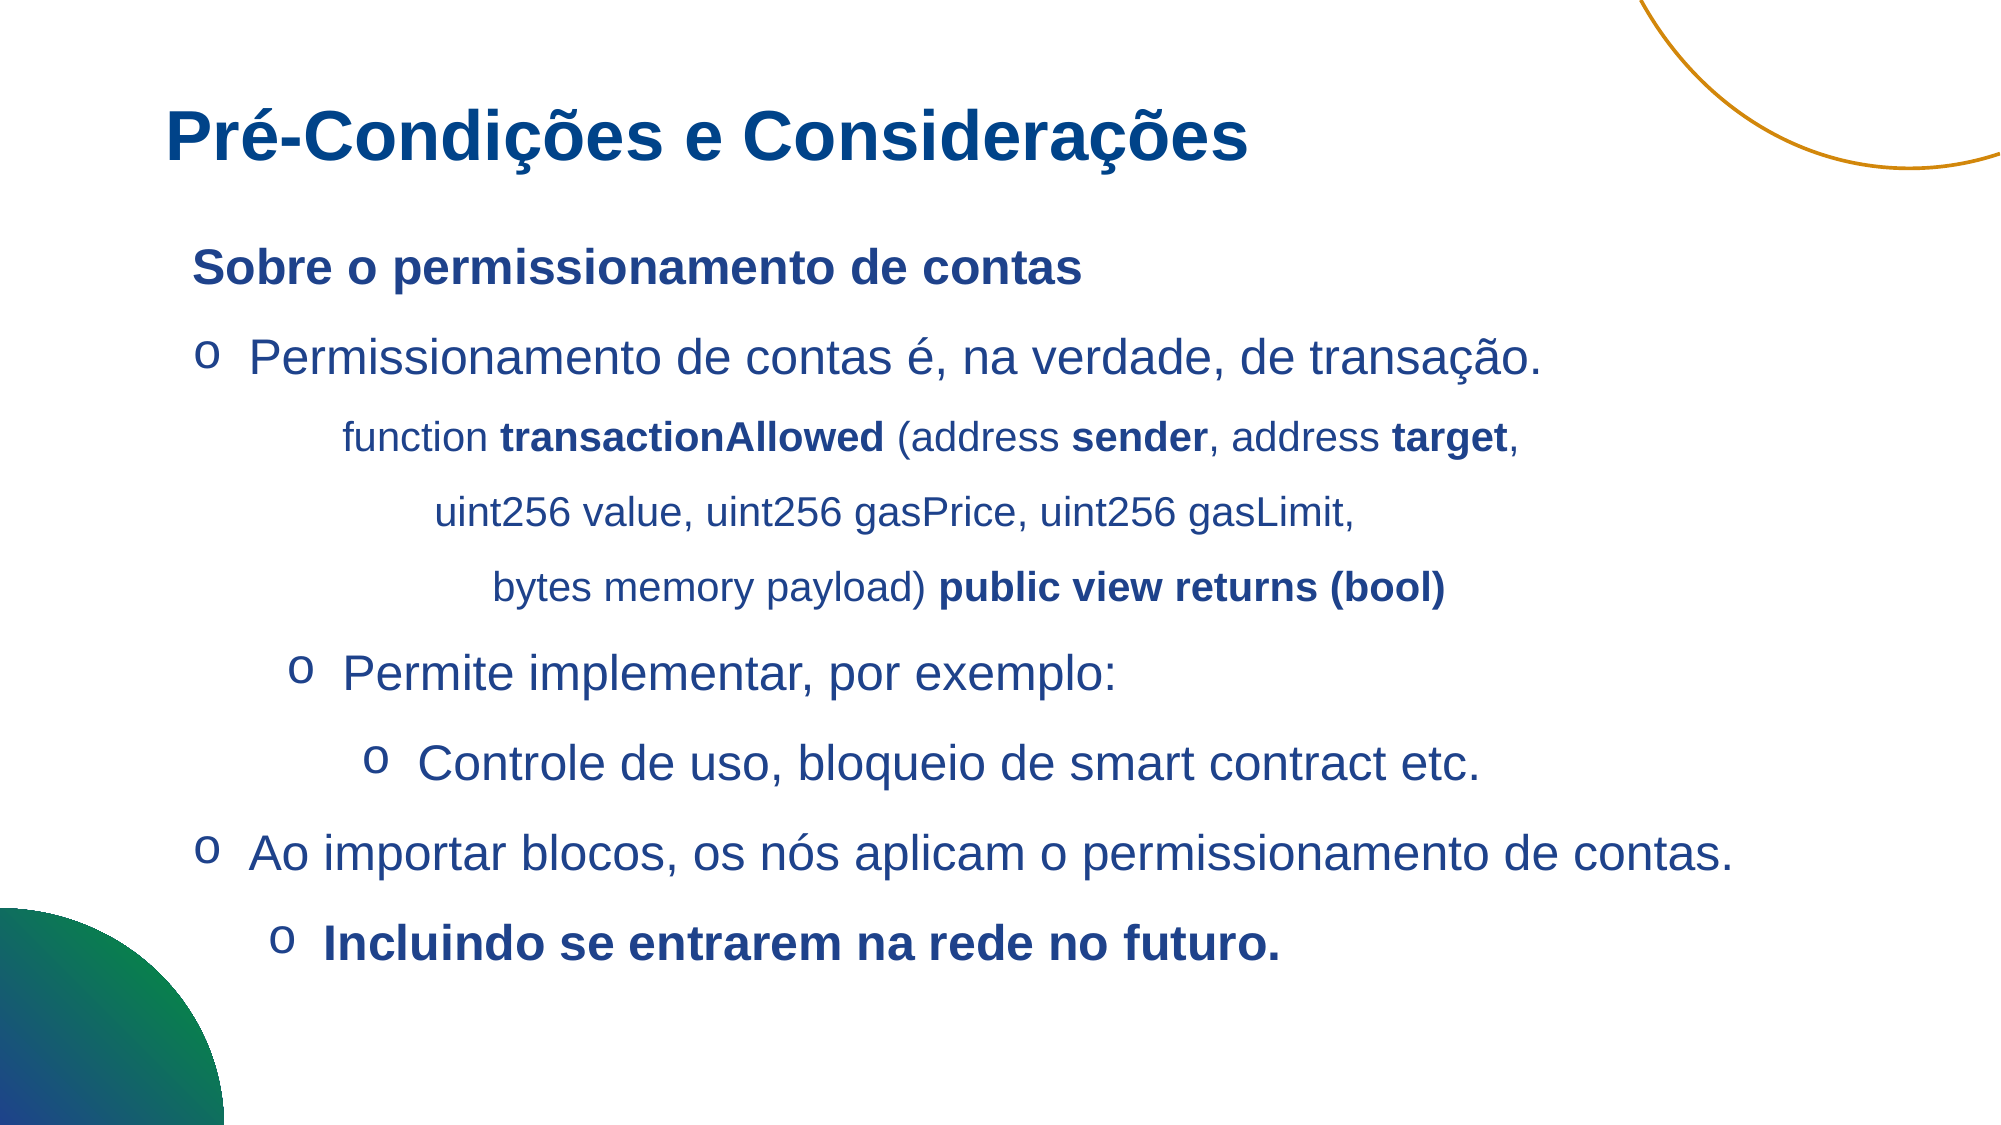

Pré-Condições e Considerações
Sobre o permissionamento de contas
Permissionamento de contas é, na verdade, de transação.
function transactionAllowed (address sender, address target,
        uint256 value, uint256 gasPrice, uint256 gasLimit,
	bytes memory payload) public view returns (bool)
Permite implementar, por exemplo:
Controle de uso, bloqueio de smart contract etc.
Ao importar blocos, os nós aplicam o permissionamento de contas.
Incluindo se entrarem na rede no futuro.